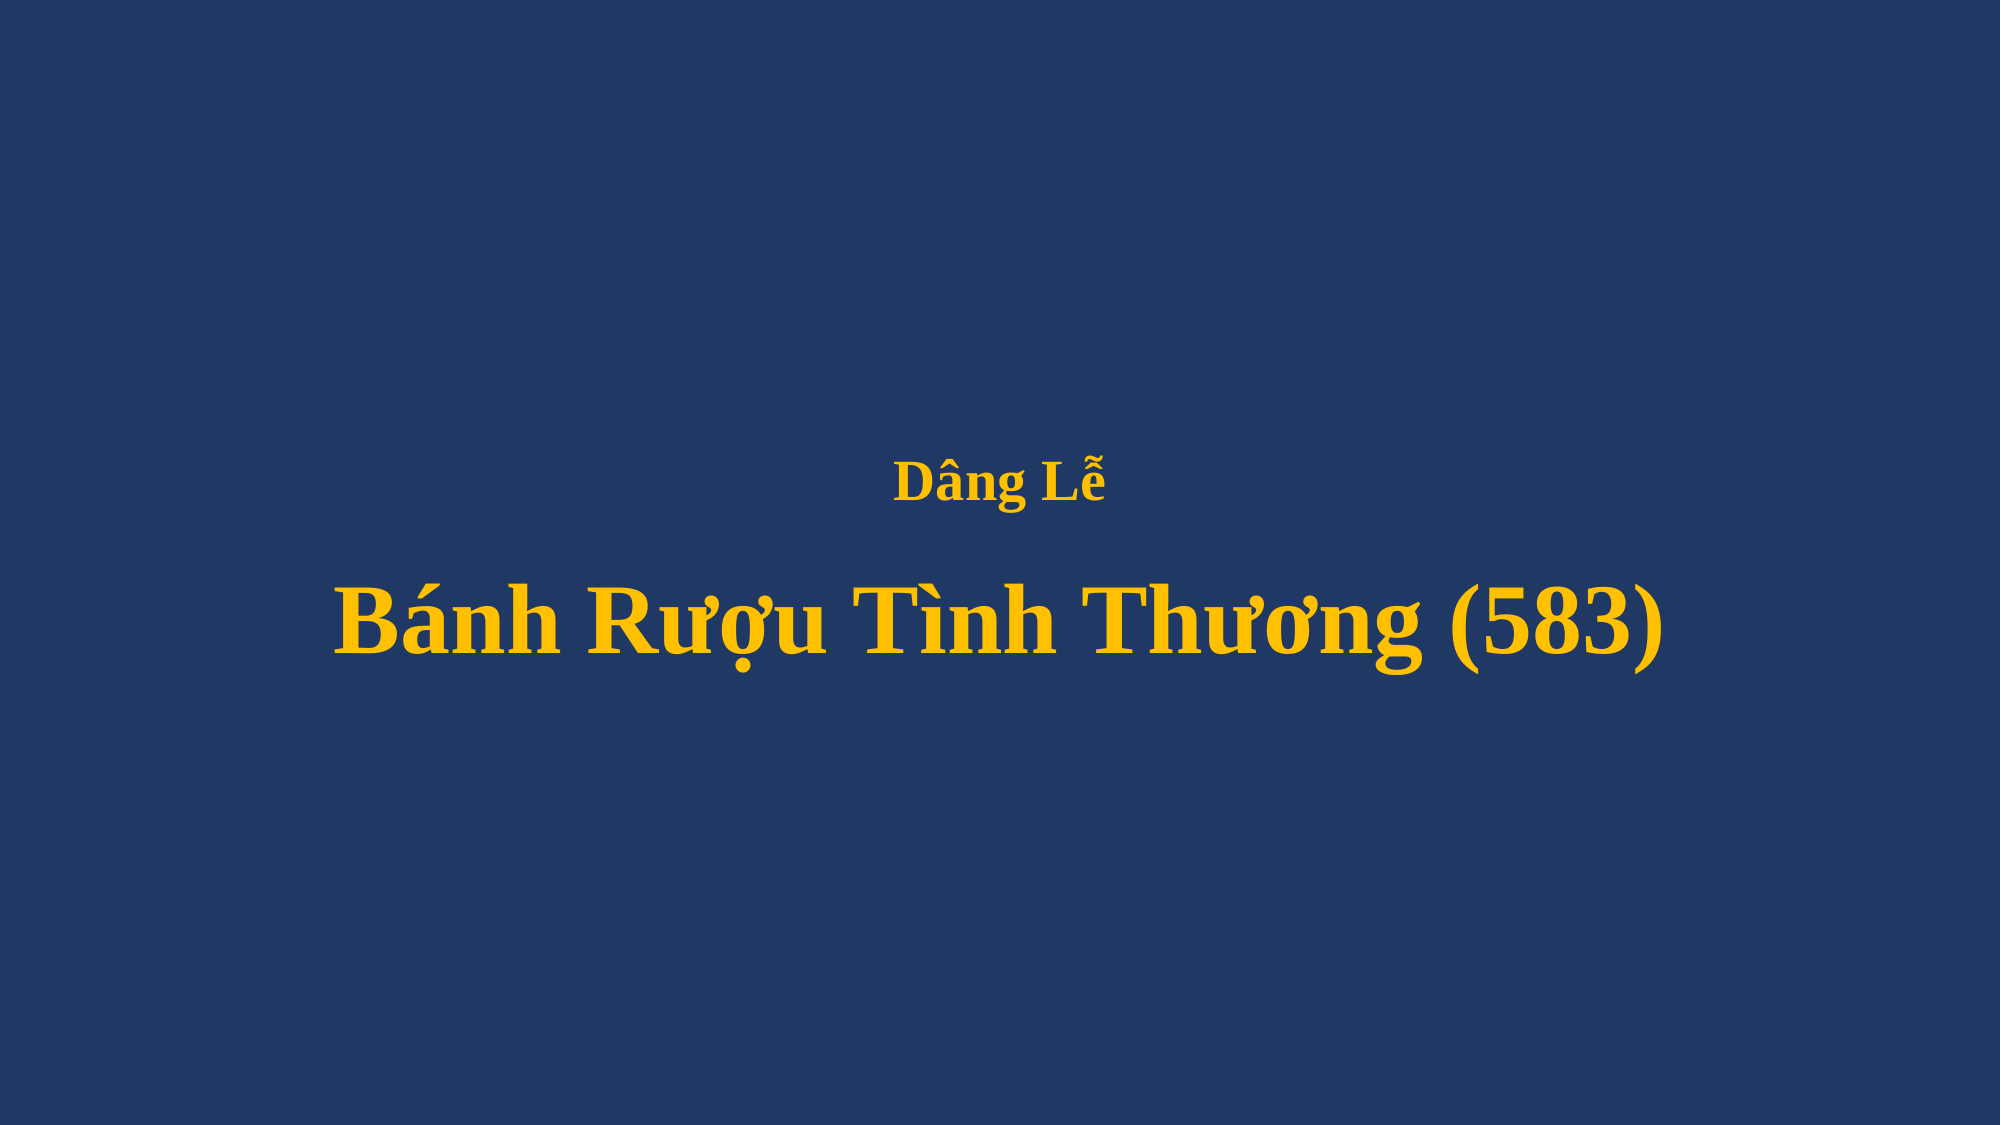

# Dâng Lễ Bánh Rượu Tình Thương (583)